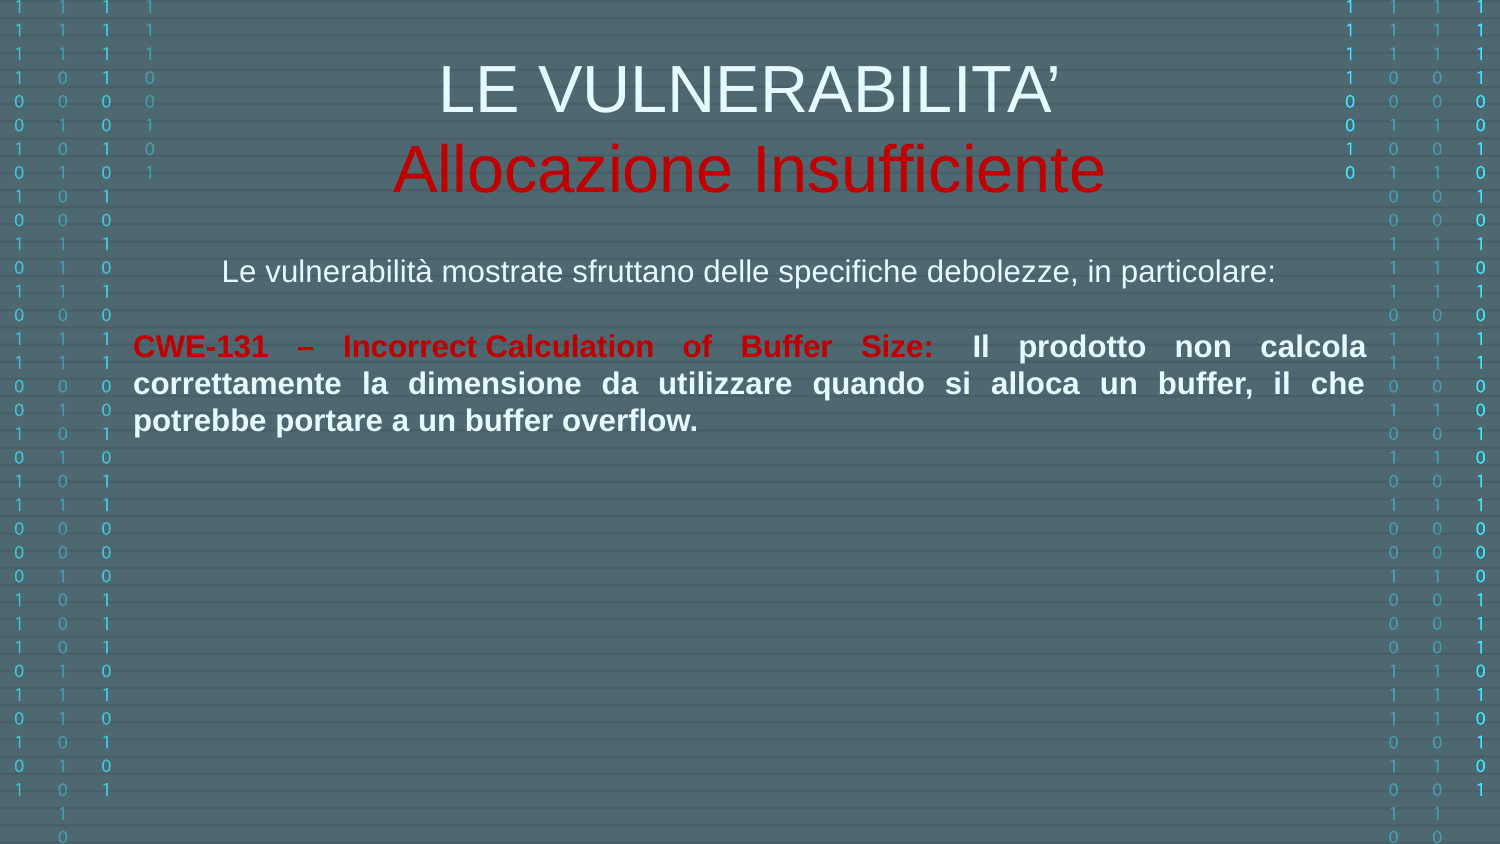

LE VULNERABILITA’
Allocazione Insufficiente
Le vulnerabilità mostrate sfruttano delle specifiche debolezze, in particolare:

CWE-131 – Incorrect Calculation of Buffer Size:  Il prodotto non calcola correttamente la dimensione da utilizzare quando si alloca un buffer, il che potrebbe portare a un buffer overflow.